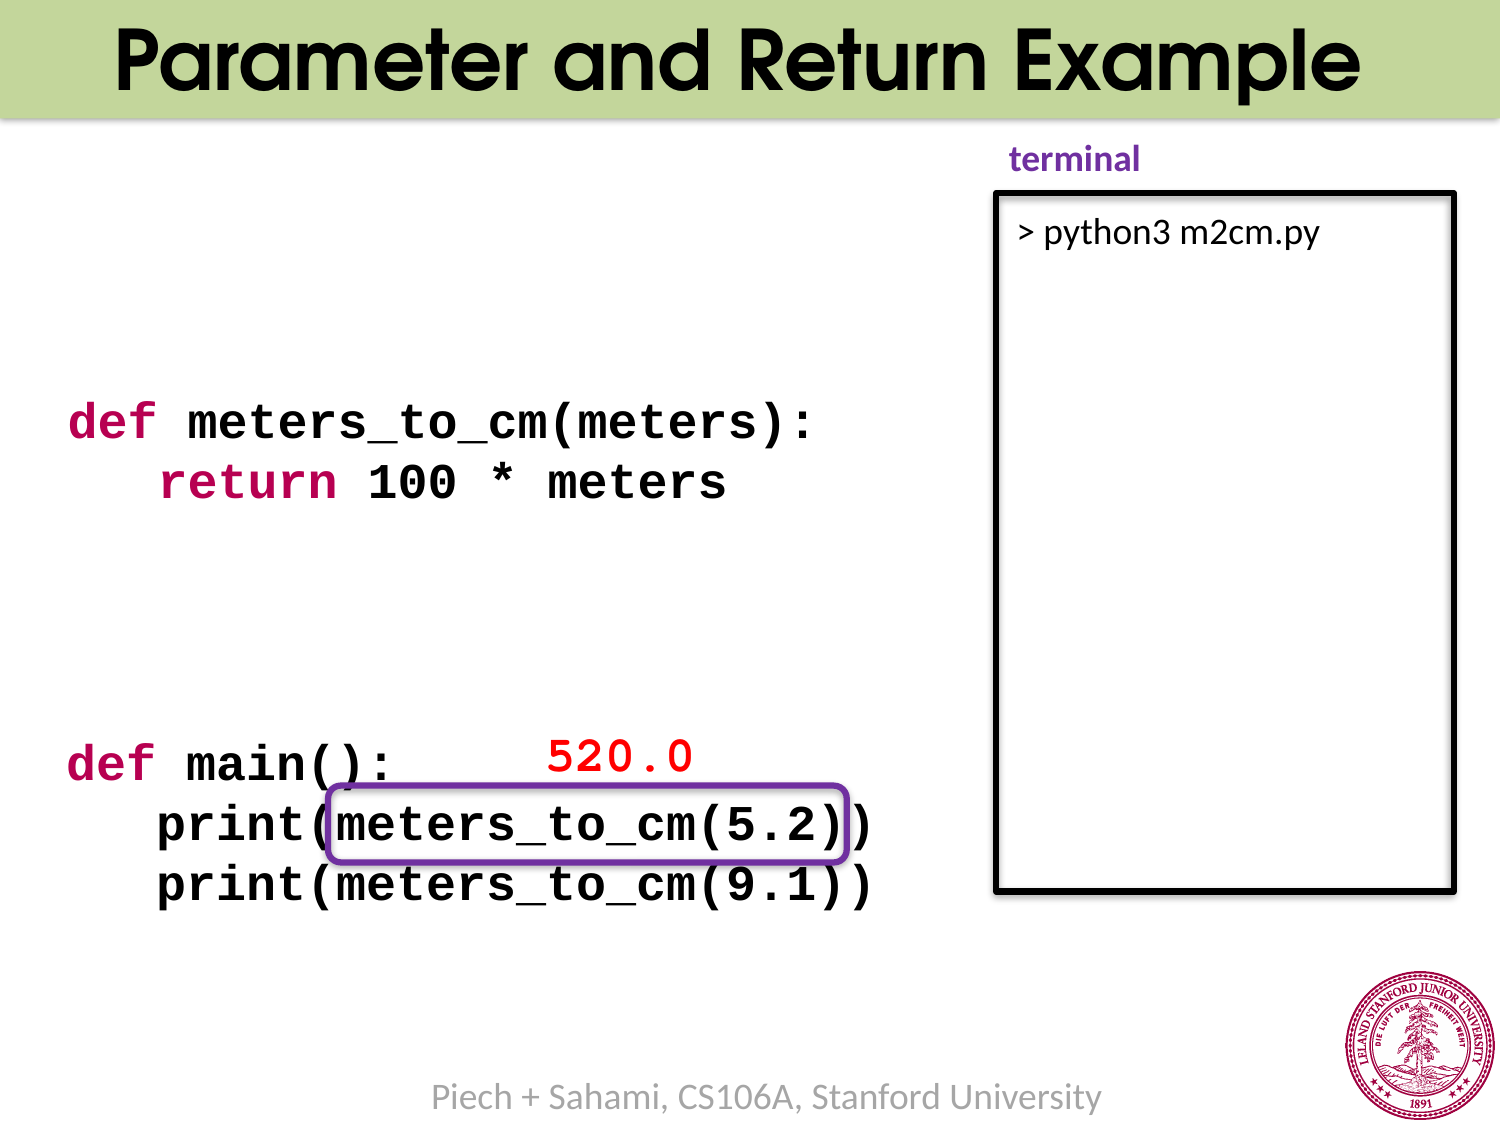

Parameter and Return Example
terminal

> python3 m2cm.py

def meters_to_cm(meters):
   return 100 * meters

520.0
def main():
   print(meters_to_cm(5.2))
   print(meters_to_cm(9.1))